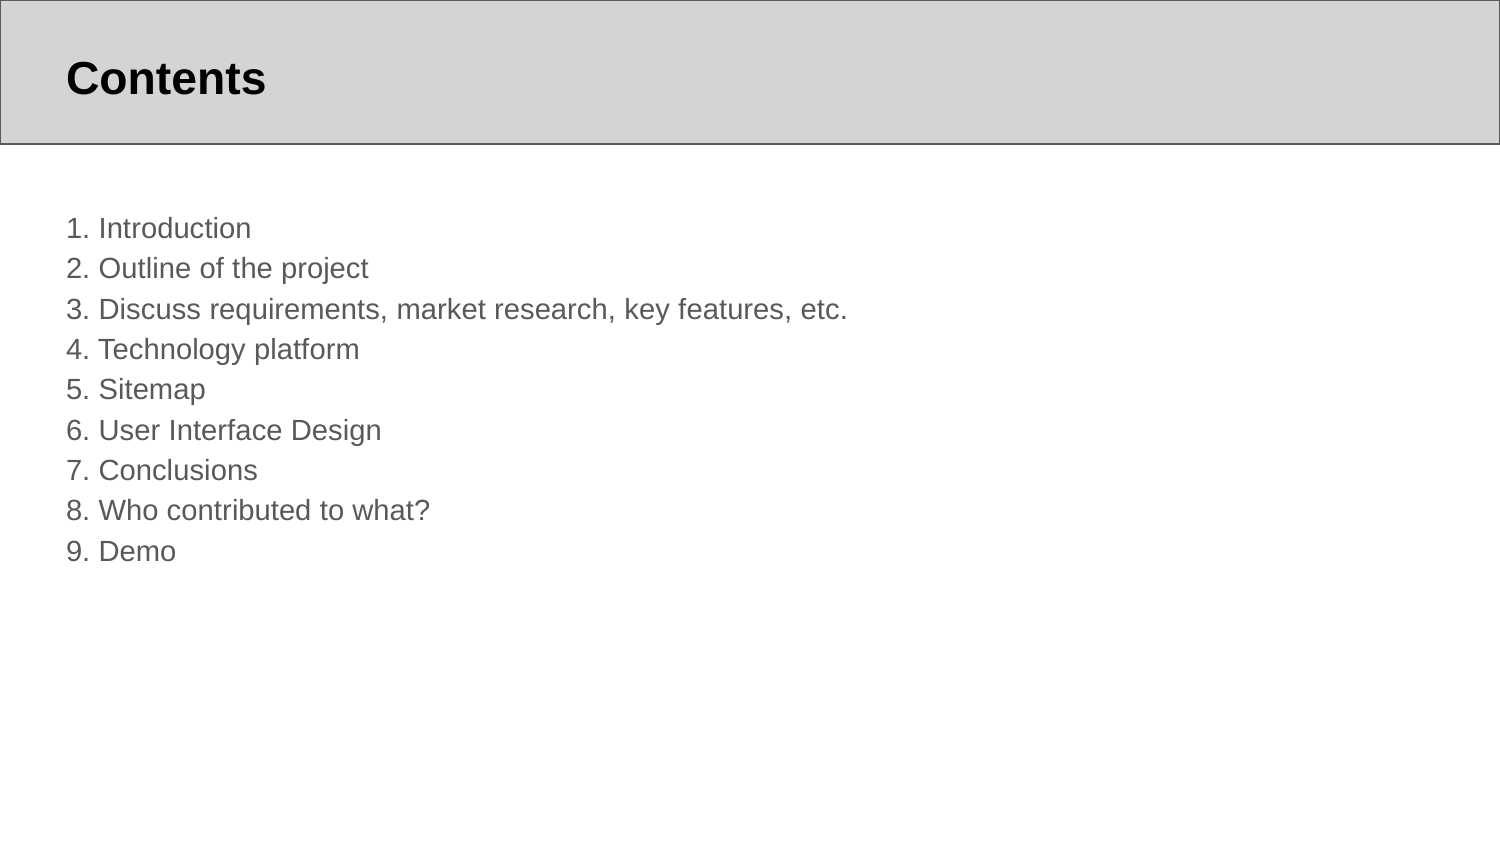

# Contents
1. Introduction
2. Outline of the project
3. Discuss requirements, market research, key features, etc.
4. Technology platform
5. Sitemap
6. User Interface Design
7. Conclusions
8. Who contributed to what?
9. Demo